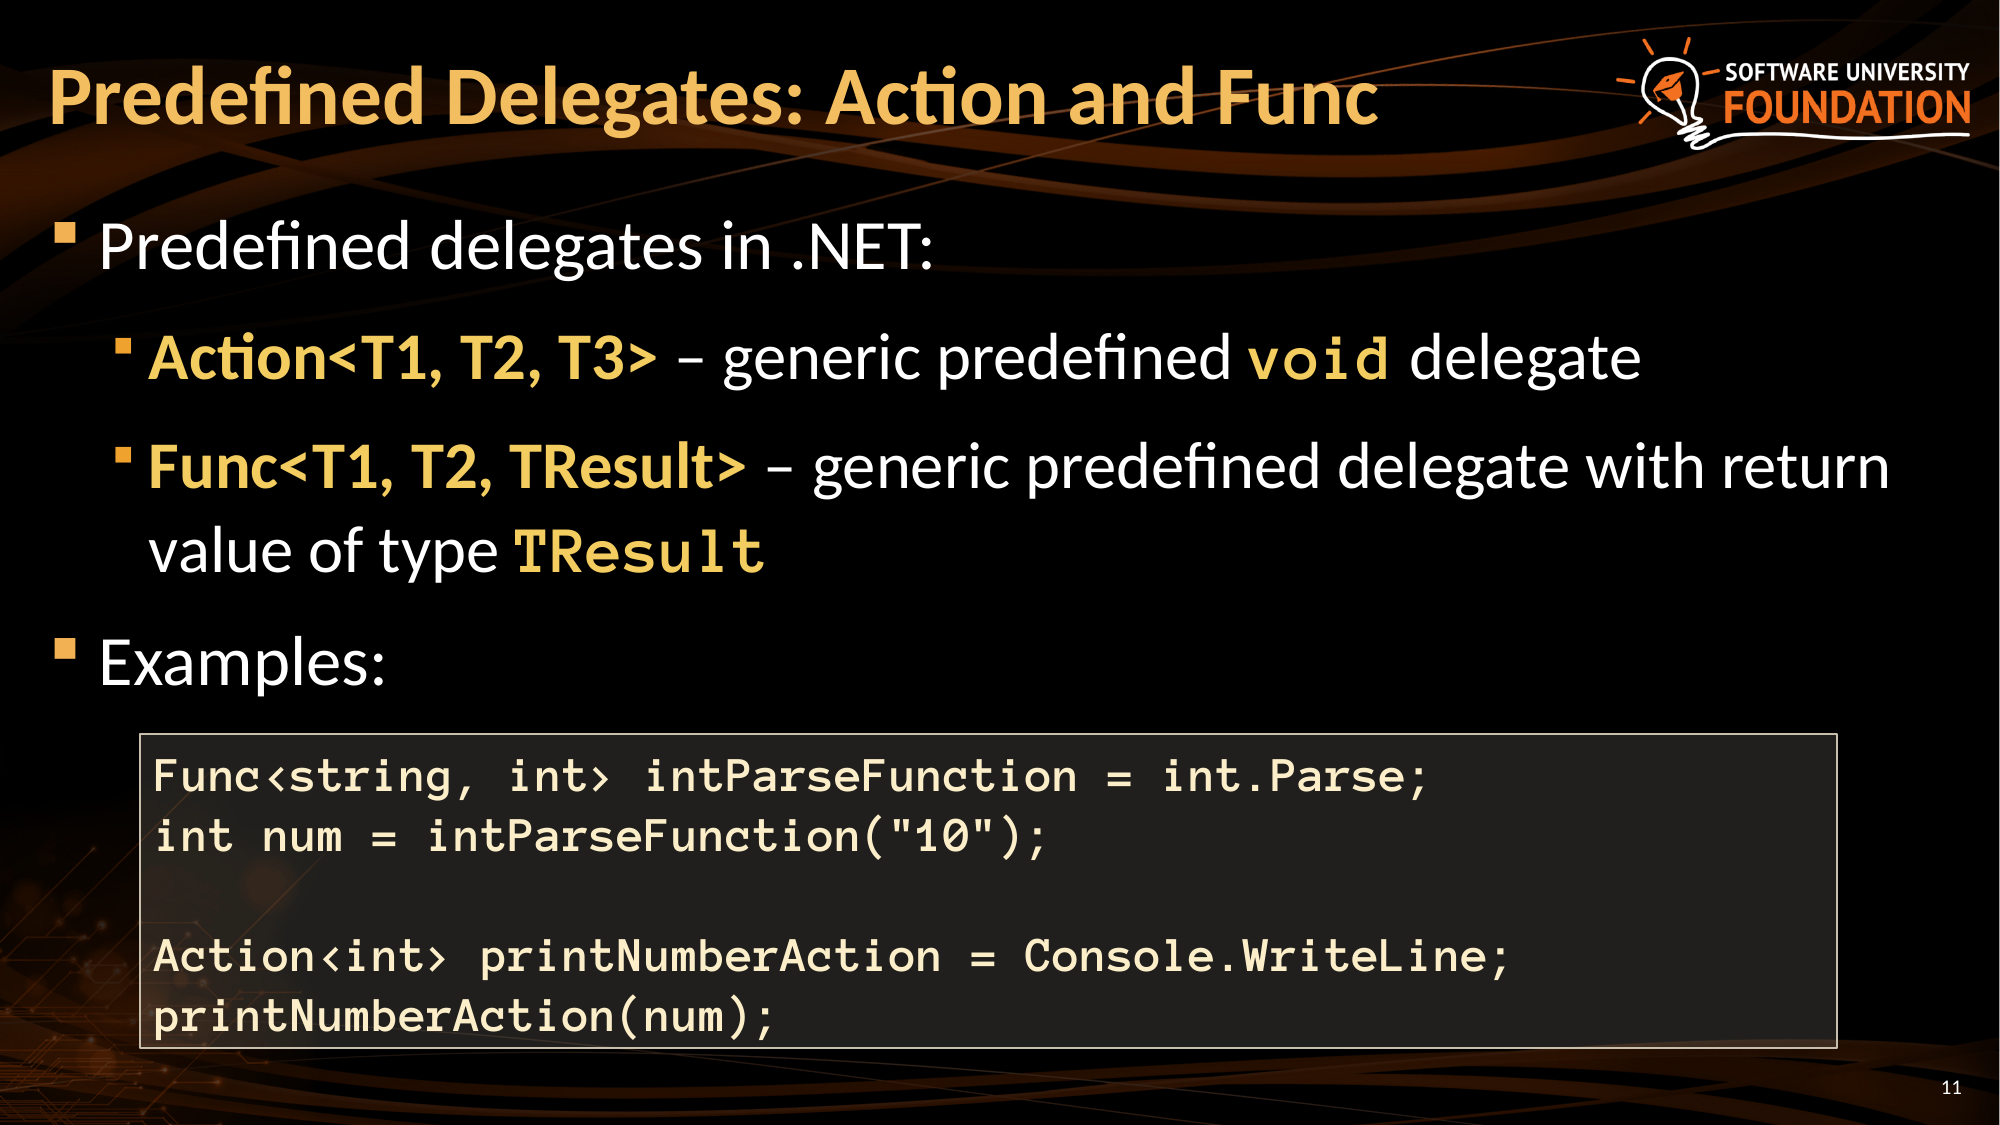

# Predefined Delegates: Action and Func
Predefined delegates in .NET:
Action<T1, T2, T3> – generic predefined void delegate
Func<T1, T2, TResult> – generic predefined delegate with return value of type TResult
Examples:
Func<string, int> intParseFunction = int.Parse;
int num = intParseFunction("10");

Action<int> printNumberAction = Console.WriteLine;
printNumberAction(num);
11